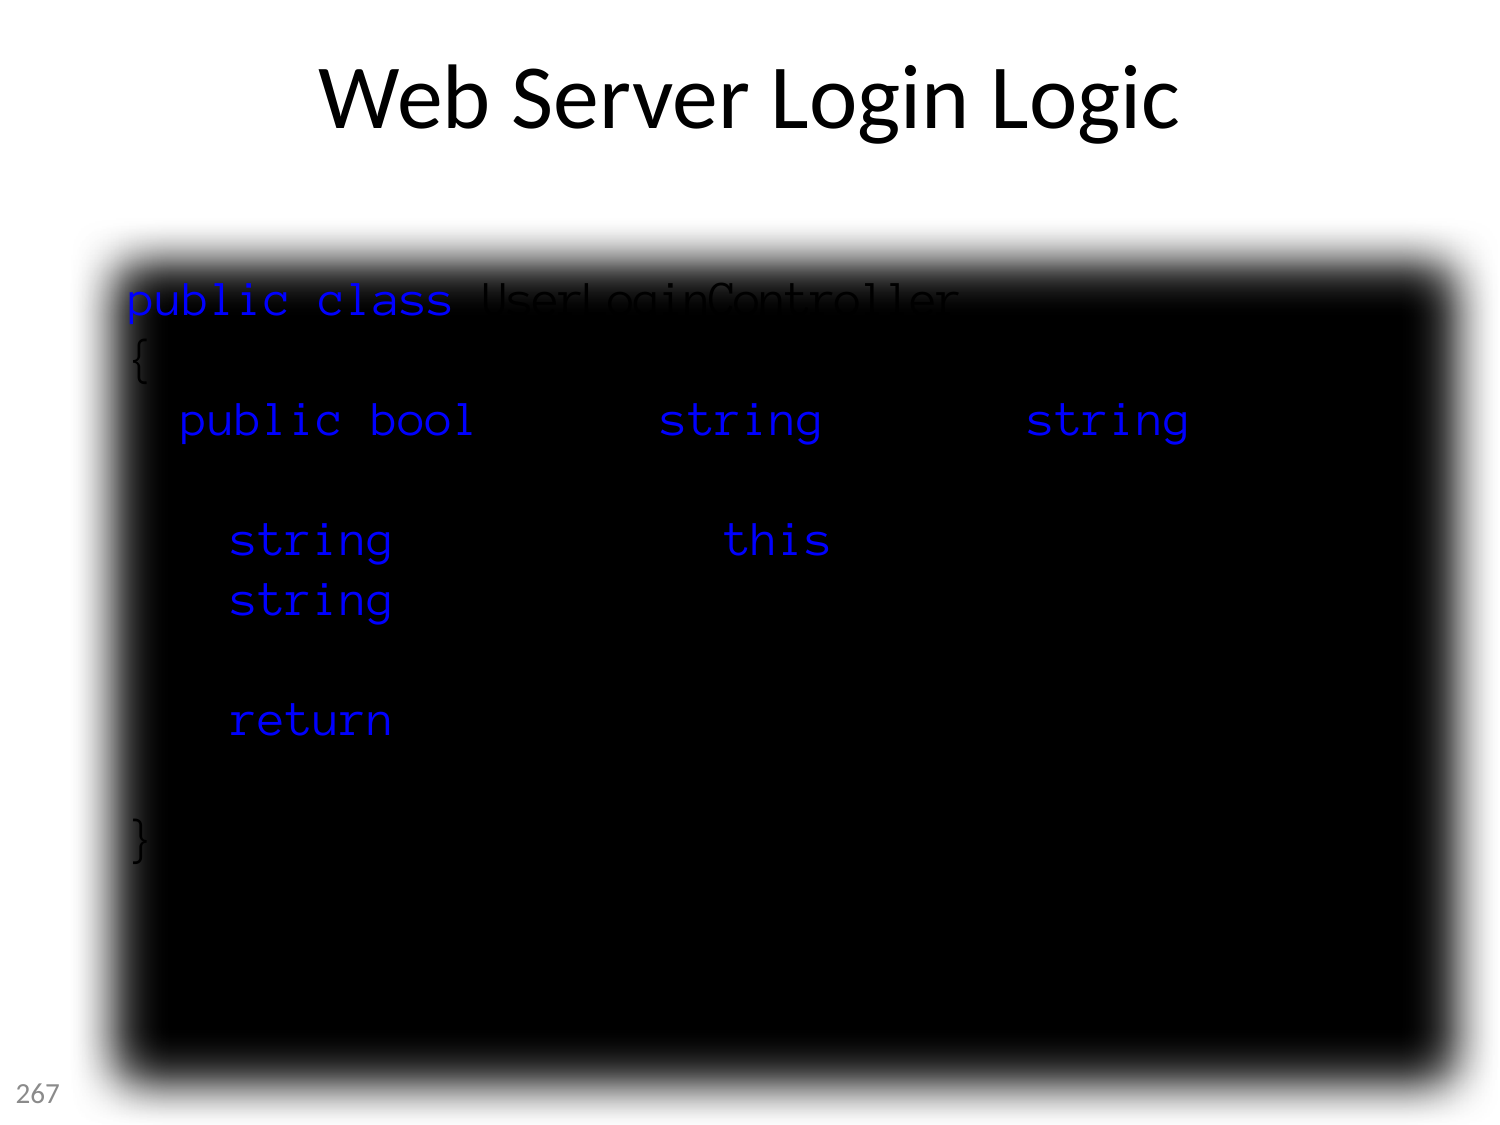

# Web Server Login Logic
public class UserLoginController
{
  public bool Login(string uName, string pwd)
  {
    string hashedPwd = this.Hash(pwd);
    string existingPwd = Cache.GetPassword(uName);

    return hashedPwd == existingPwd;
  }
}